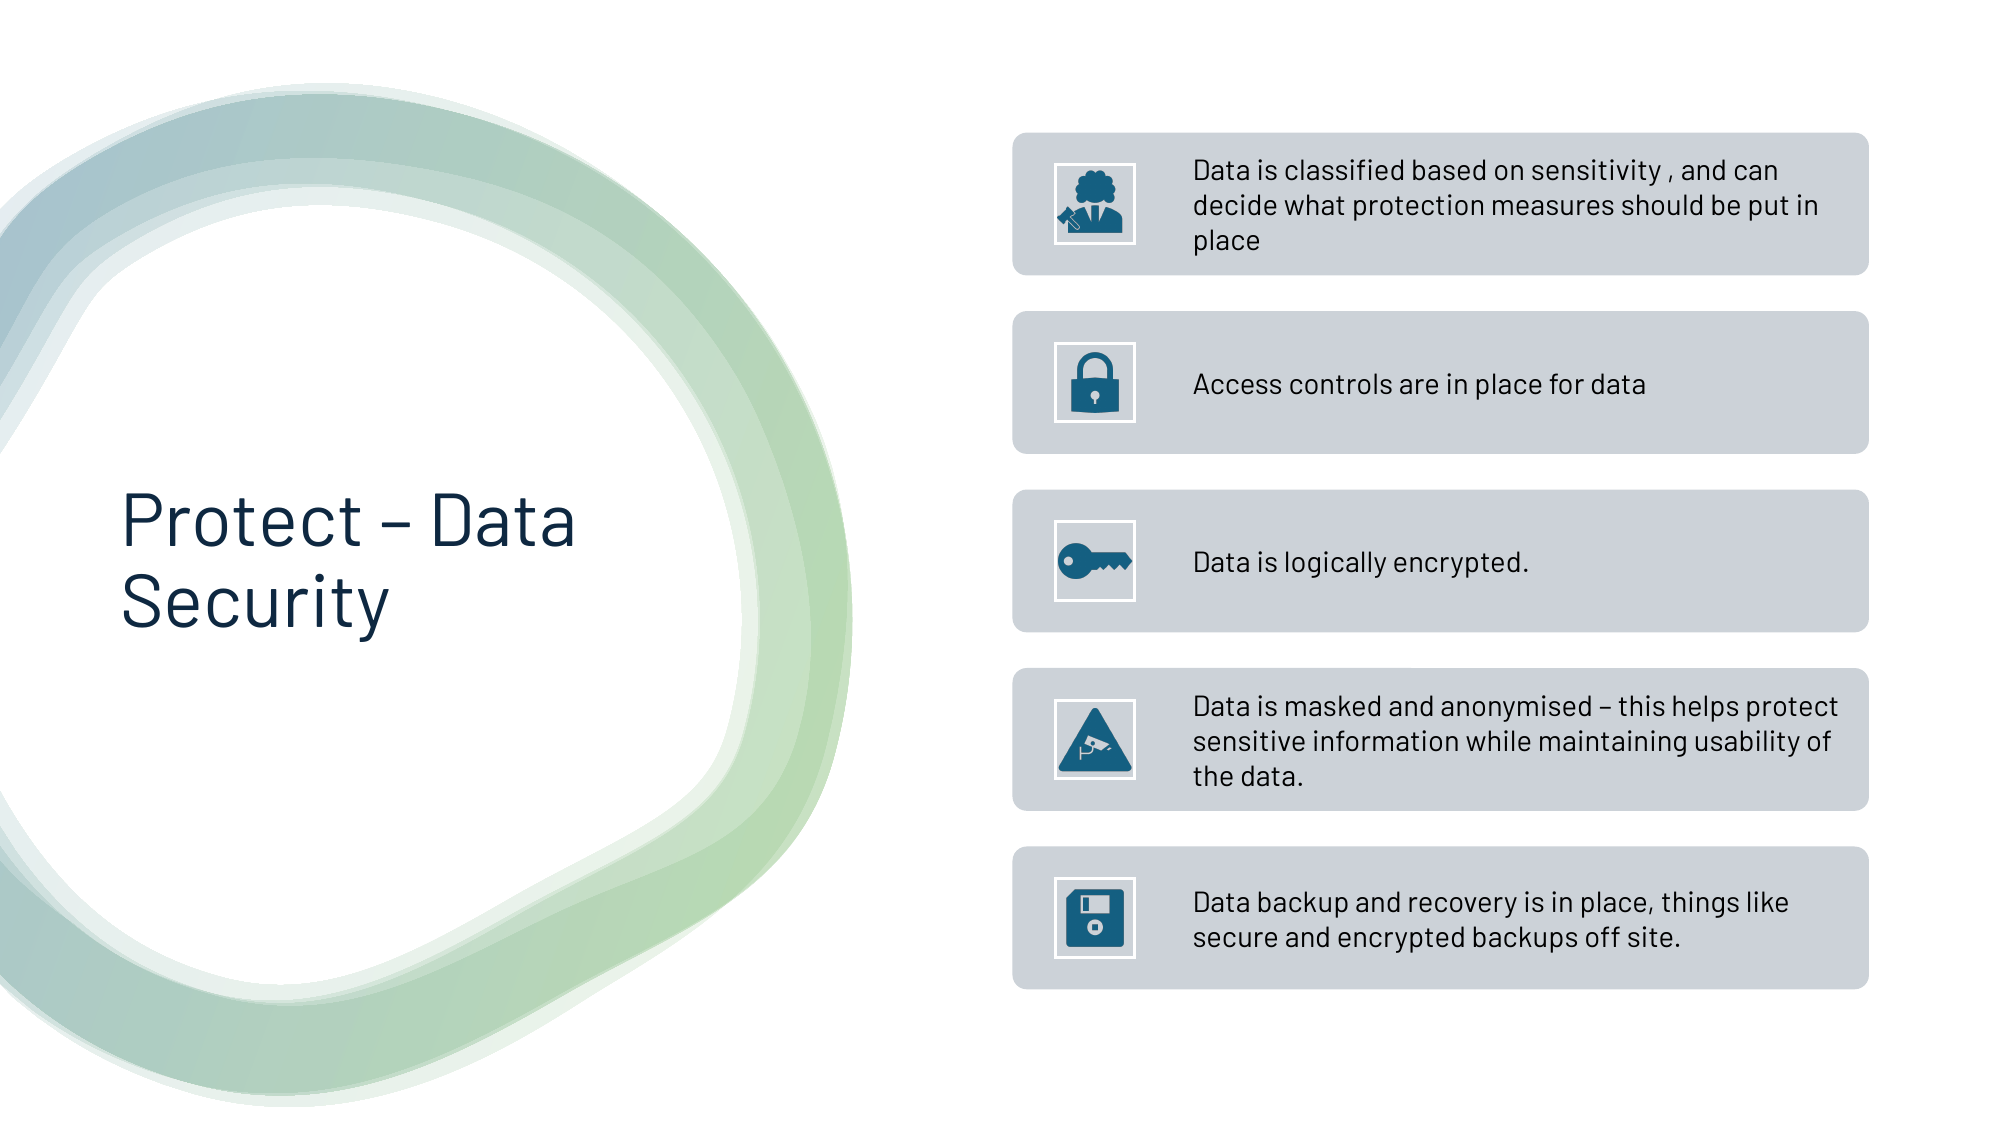

Data is classified based on sensitivity , and can decide what protection measures should be put in place
Access controls are in place for data
Data is logically encrypted.
Data is masked and anonymised – this helps protect sensitive information while maintaining usability of the data.
Data backup and recovery is in place, things like secure and encrypted backups off site.
# Protect – Data Security